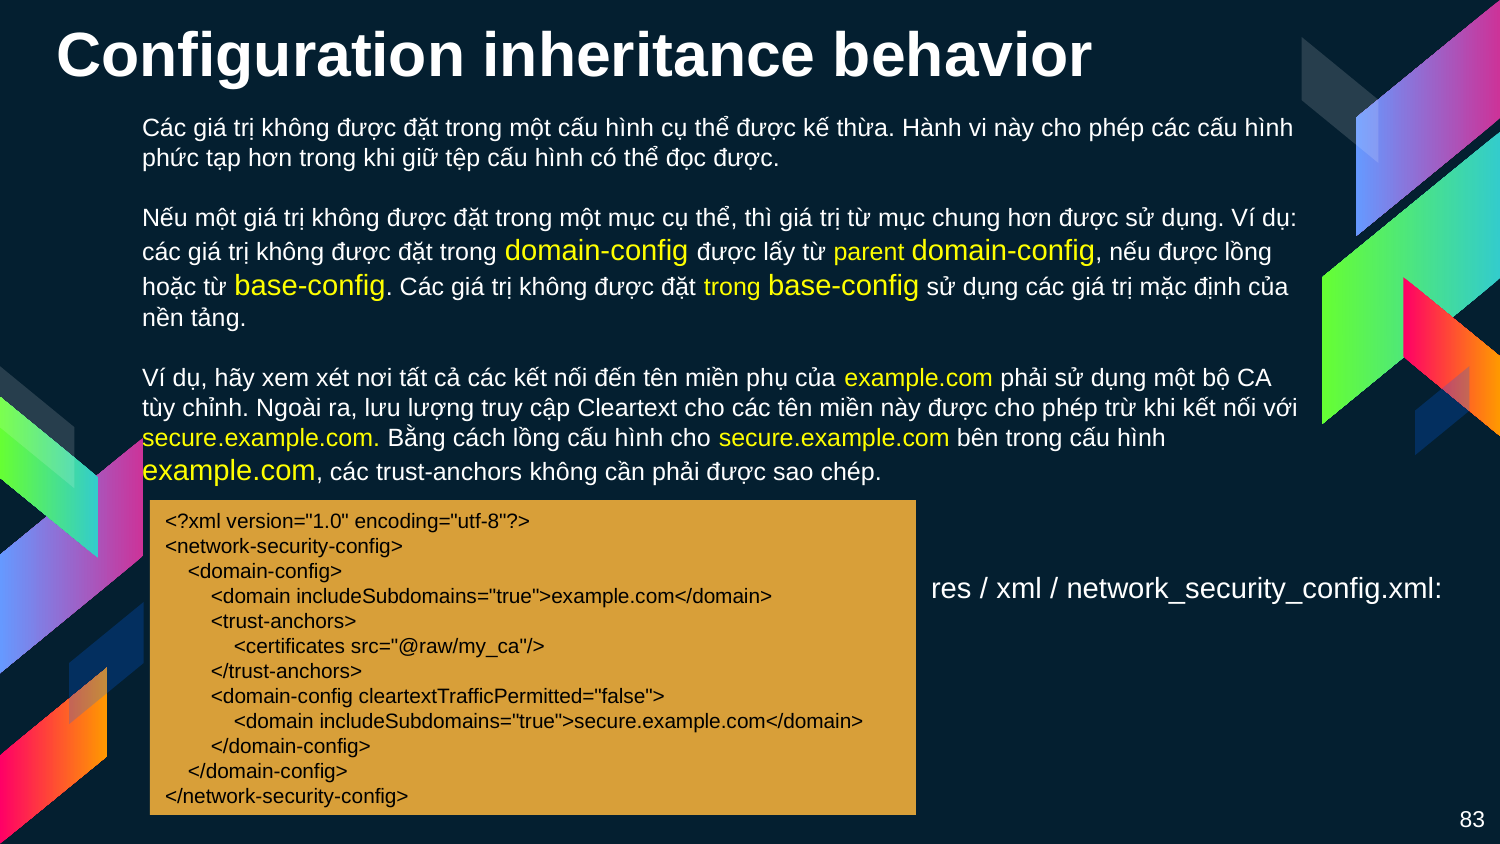

Configuration inheritance behavior
Các giá trị không được đặt trong một cấu hình cụ thể được kế thừa. Hành vi này cho phép các cấu hình phức tạp hơn trong khi giữ tệp cấu hình có thể đọc được.

Nếu một giá trị không được đặt trong một mục cụ thể, thì giá trị từ mục chung hơn được sử dụng. Ví dụ: các giá trị không được đặt trong domain-config được lấy từ parent domain-config, nếu được lồng hoặc từ base-config. Các giá trị không được đặt trong base-config sử dụng các giá trị mặc định của nền tảng.

Ví dụ, hãy xem xét nơi tất cả các kết nối đến tên miền phụ của example.com phải sử dụng một bộ CA tùy chỉnh. Ngoài ra, lưu lượng truy cập Cleartext cho các tên miền này được cho phép trừ khi kết nối với secure.example.com. Bằng cách lồng cấu hình cho secure.example.com bên trong cấu hình example.com, các trust-anchors không cần phải được sao chép.
<?xml version="1.0" encoding="utf-8"?>
<network-security-config>
    <domain-config>
        <domain includeSubdomains="true">example.com</domain>
        <trust-anchors>
            <certificates src="@raw/my_ca"/>
        </trust-anchors>
        <domain-config cleartextTrafficPermitted="false">
            <domain includeSubdomains="true">secure.example.com</domain>
        </domain-config>
    </domain-config>
</network-security-config>
res / xml / network_security_config.xml:
83